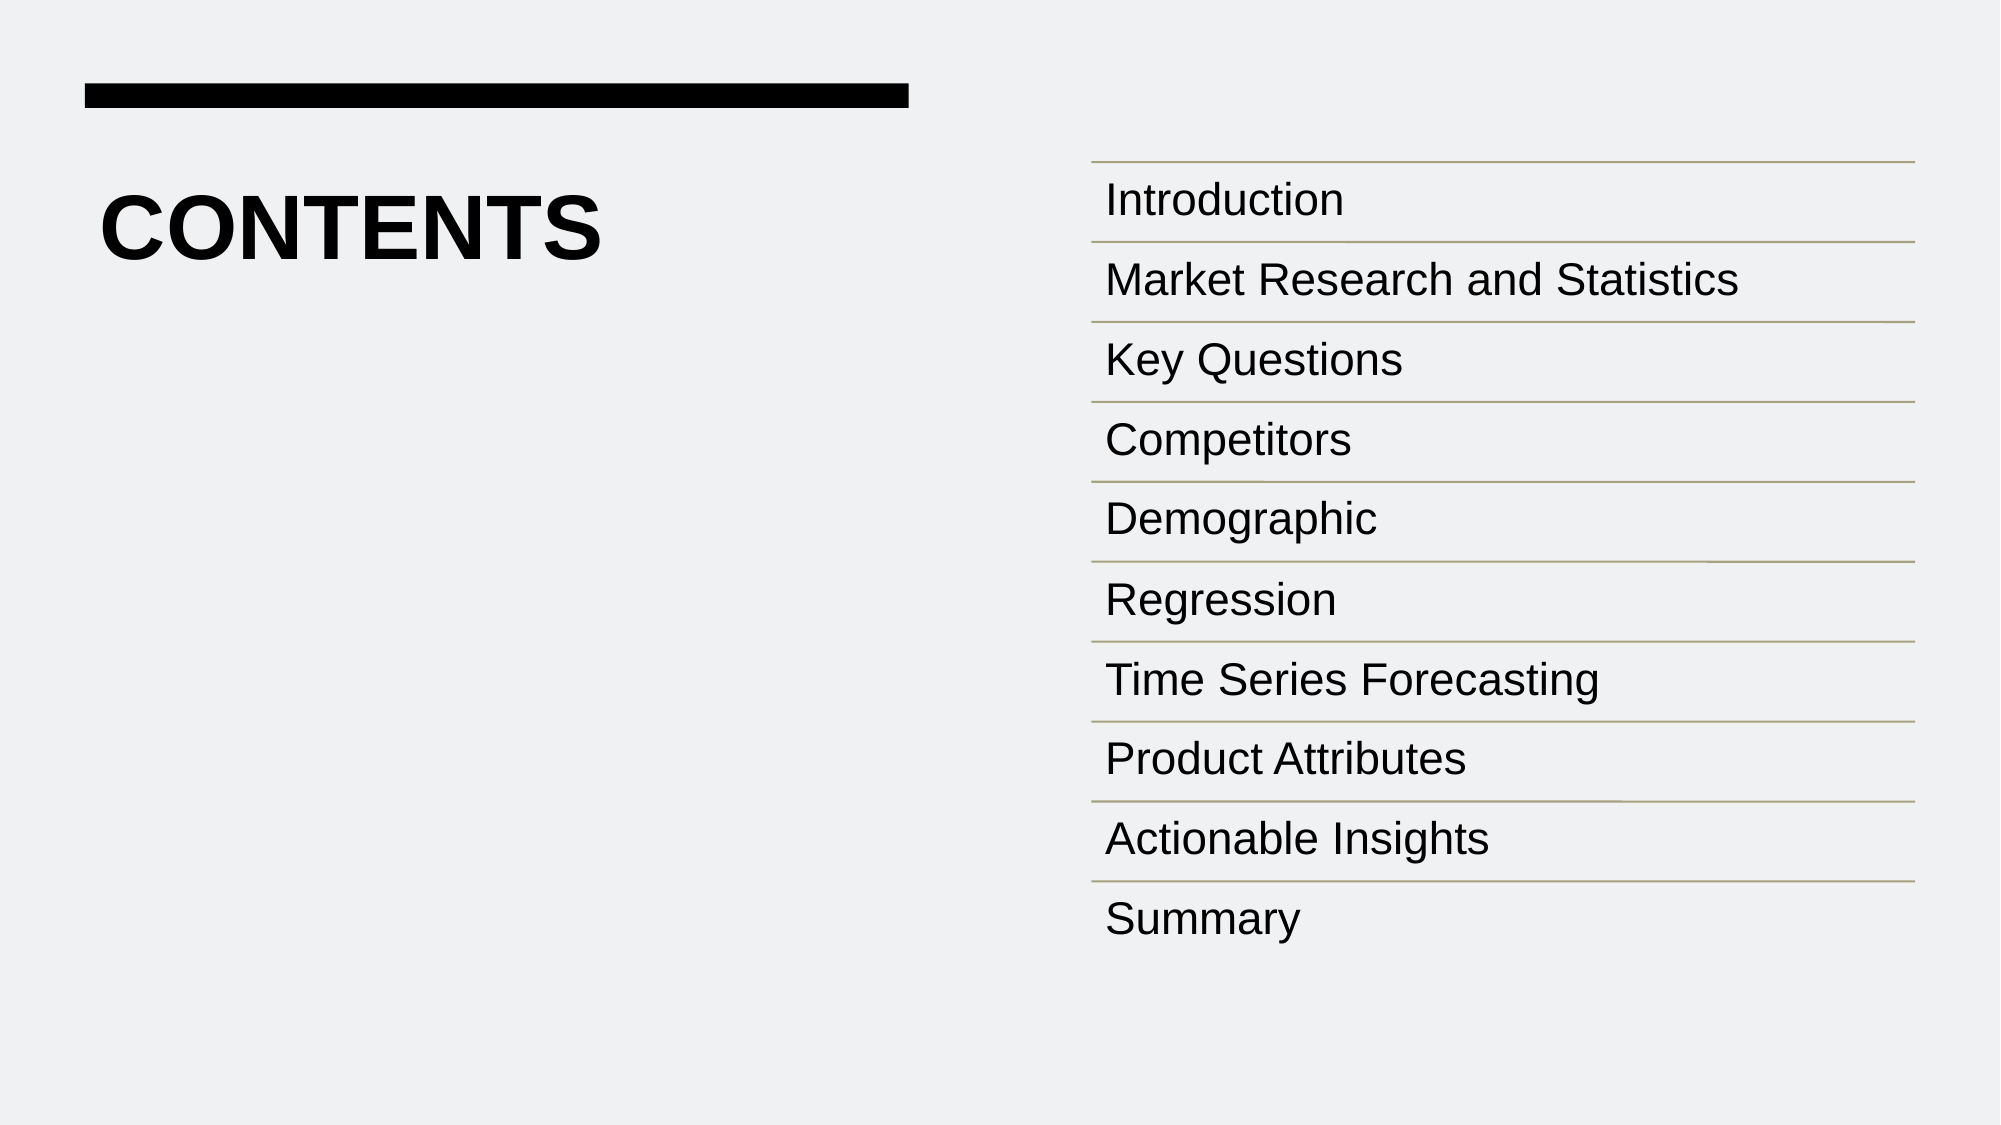

# CONTENTS
Introduction
Market Research and Statistics
Key Questions
Competitors
Demographic
Regression
Time Series Forecasting
Product Attributes
Actionable Insights
Summary